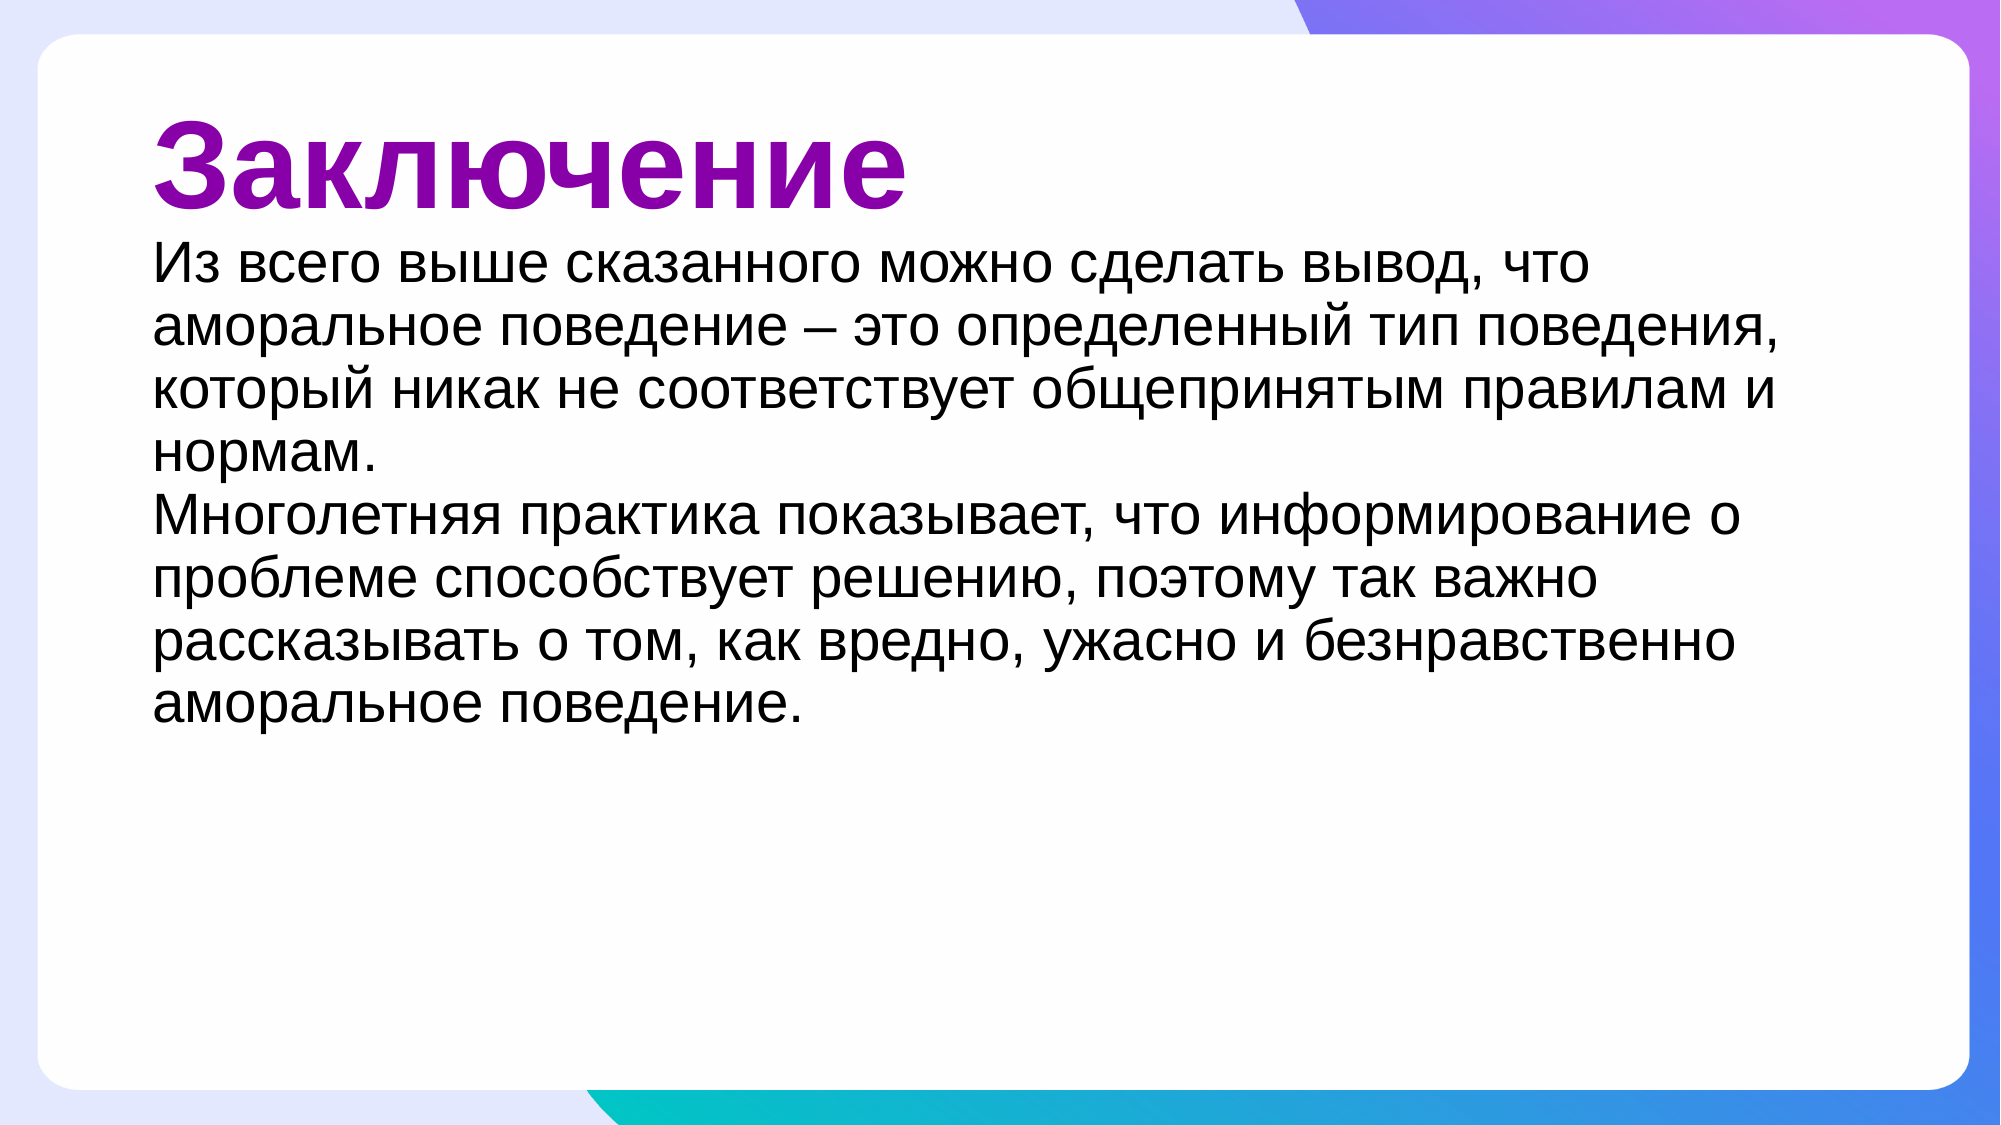

# Заключение
Из всего выше сказанного можно сделать вывод, что аморальное поведение – это определенный тип поведения, который никак не соответствует общепринятым правилам и нормам.
Многолетняя практика показывает, что информирование о проблеме способствует решению, поэтому так важно рассказывать о том, как вредно, ужасно и безнравственно аморальное поведение.